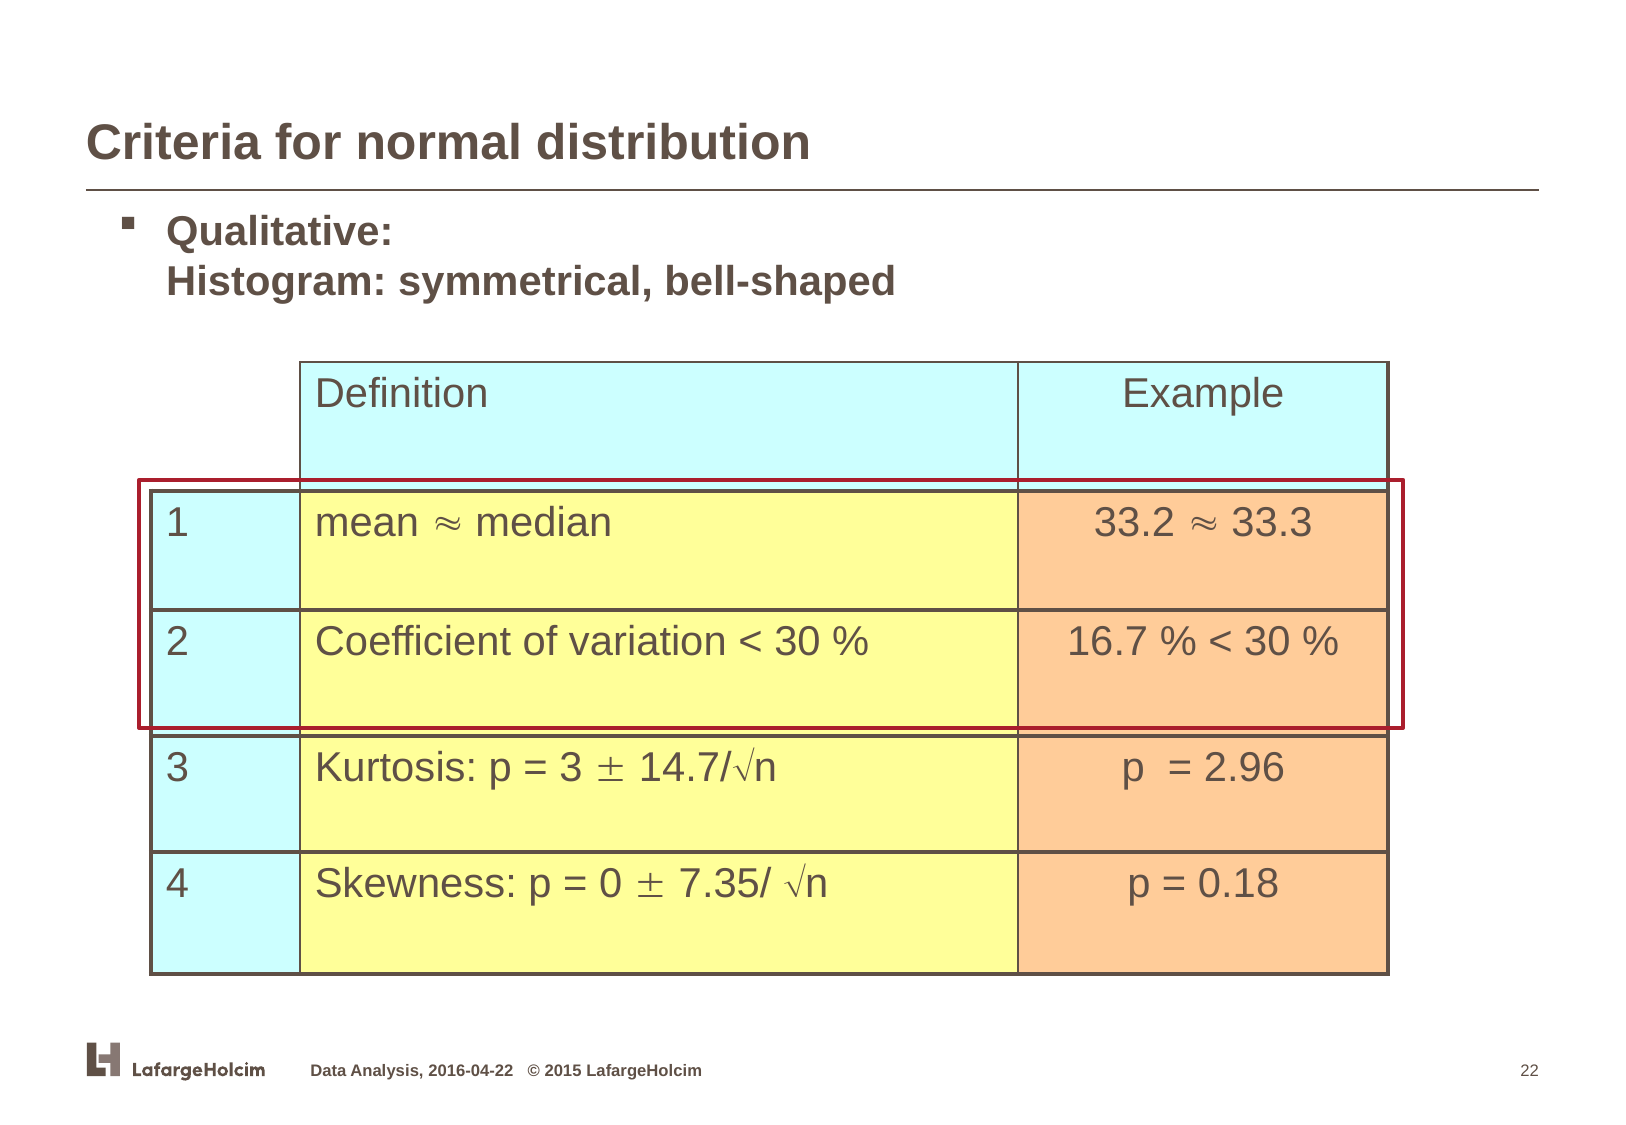

# Criteria for normal distribution
Qualitative:
Histogram: symmetrical, bell-shaped
|  | Definition | Example |
| --- | --- | --- |
| 1 | mean ≈ median | 33.2 ≈ 33.3 |
| 2 | Coefficient of variation < 30 % | 16.7 % < 30 % |
| 3 | Kurtosis: p = 3 ± 14.7/√n | p = 2.96 |
| 4 | Skewness: p = 0 ± 7.35/ √n | p = 0.18 |

Data Analysis, 2016-04-22   © 2015 LafargeHolcim
22